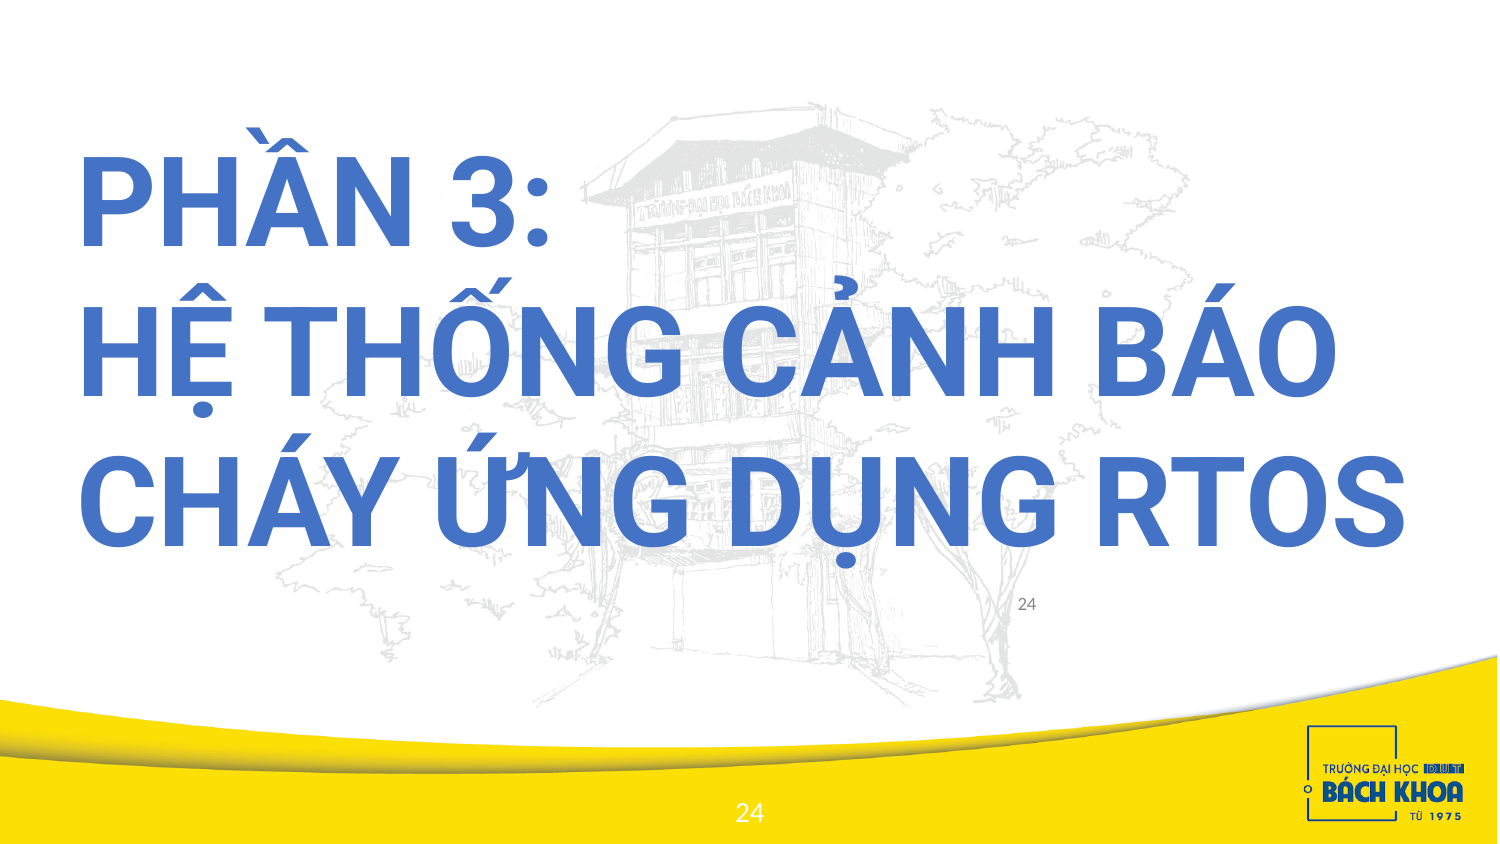

PHẦN III
PHẦN 3:
HỆ THỐNG CẢNH BÁO CHÁY ỨNG DỤNG RTOS

24